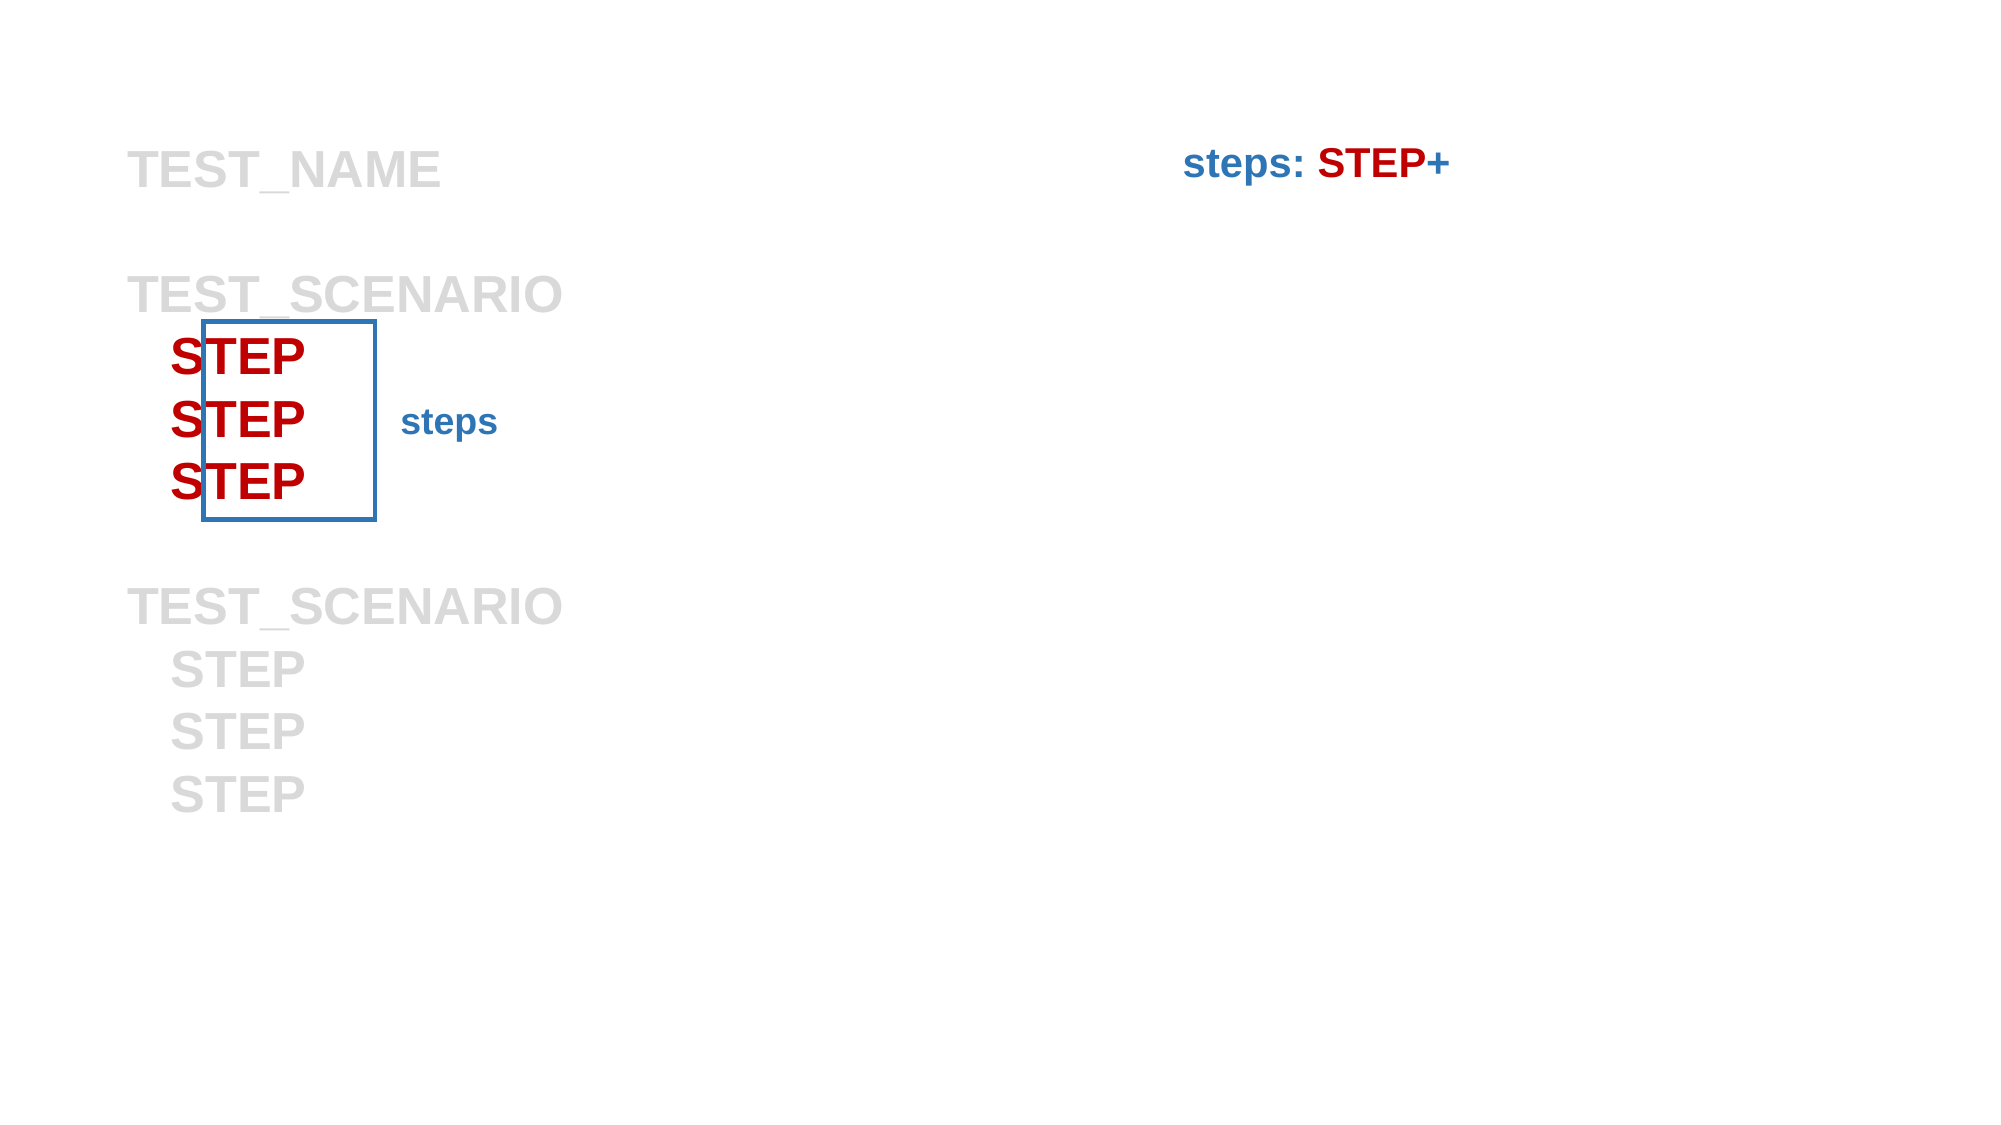

TEST_NAME

TEST_SCENARIO
   STEP
   STEP
   STEP

TEST_SCENARIO
   STEP
   STEP
   STEP
steps: STEP+

steps